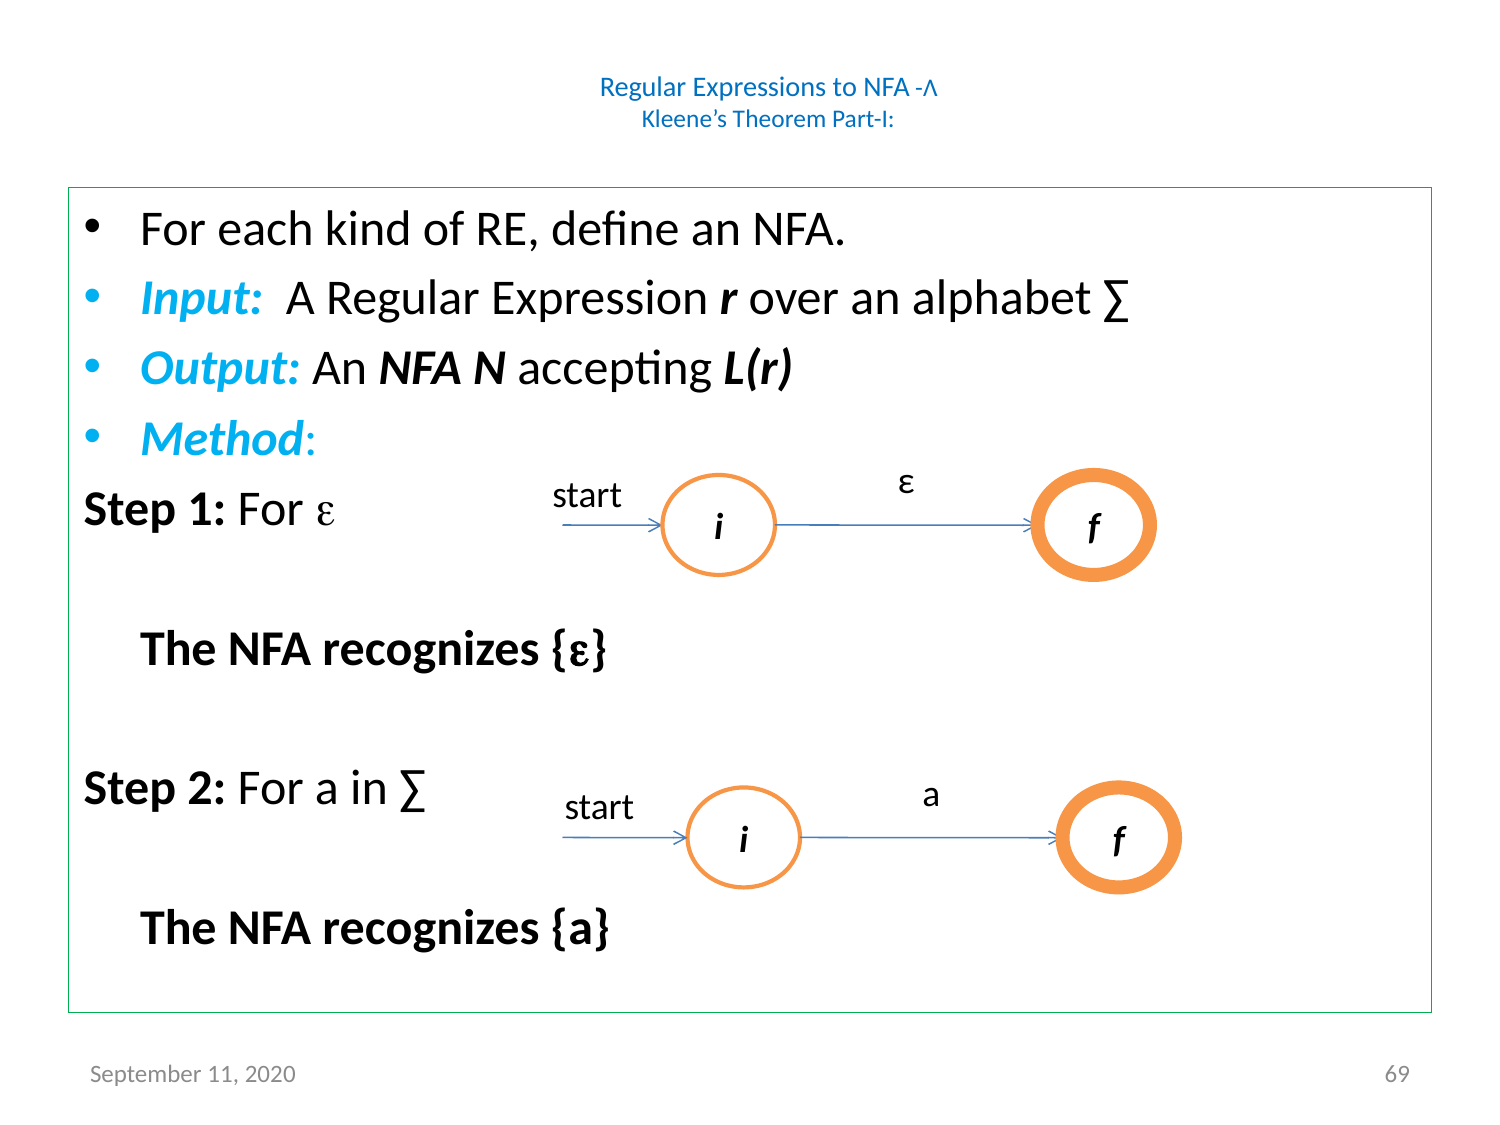

# Regular Expressions to NFA -Ʌ Kleene’s Theorem Part-I:
For each kind of RE, define an NFA.
Input:  A Regular Expression r over an alphabet ∑
Output: An NFA N accepting L(r)
Method:
Step 1: For ε

	The NFA recognizes {ε}

Step 2: For a in ∑

	The NFA recognizes {a}
ε
start
i
f
a
start
i
f
September 11, 2020
69